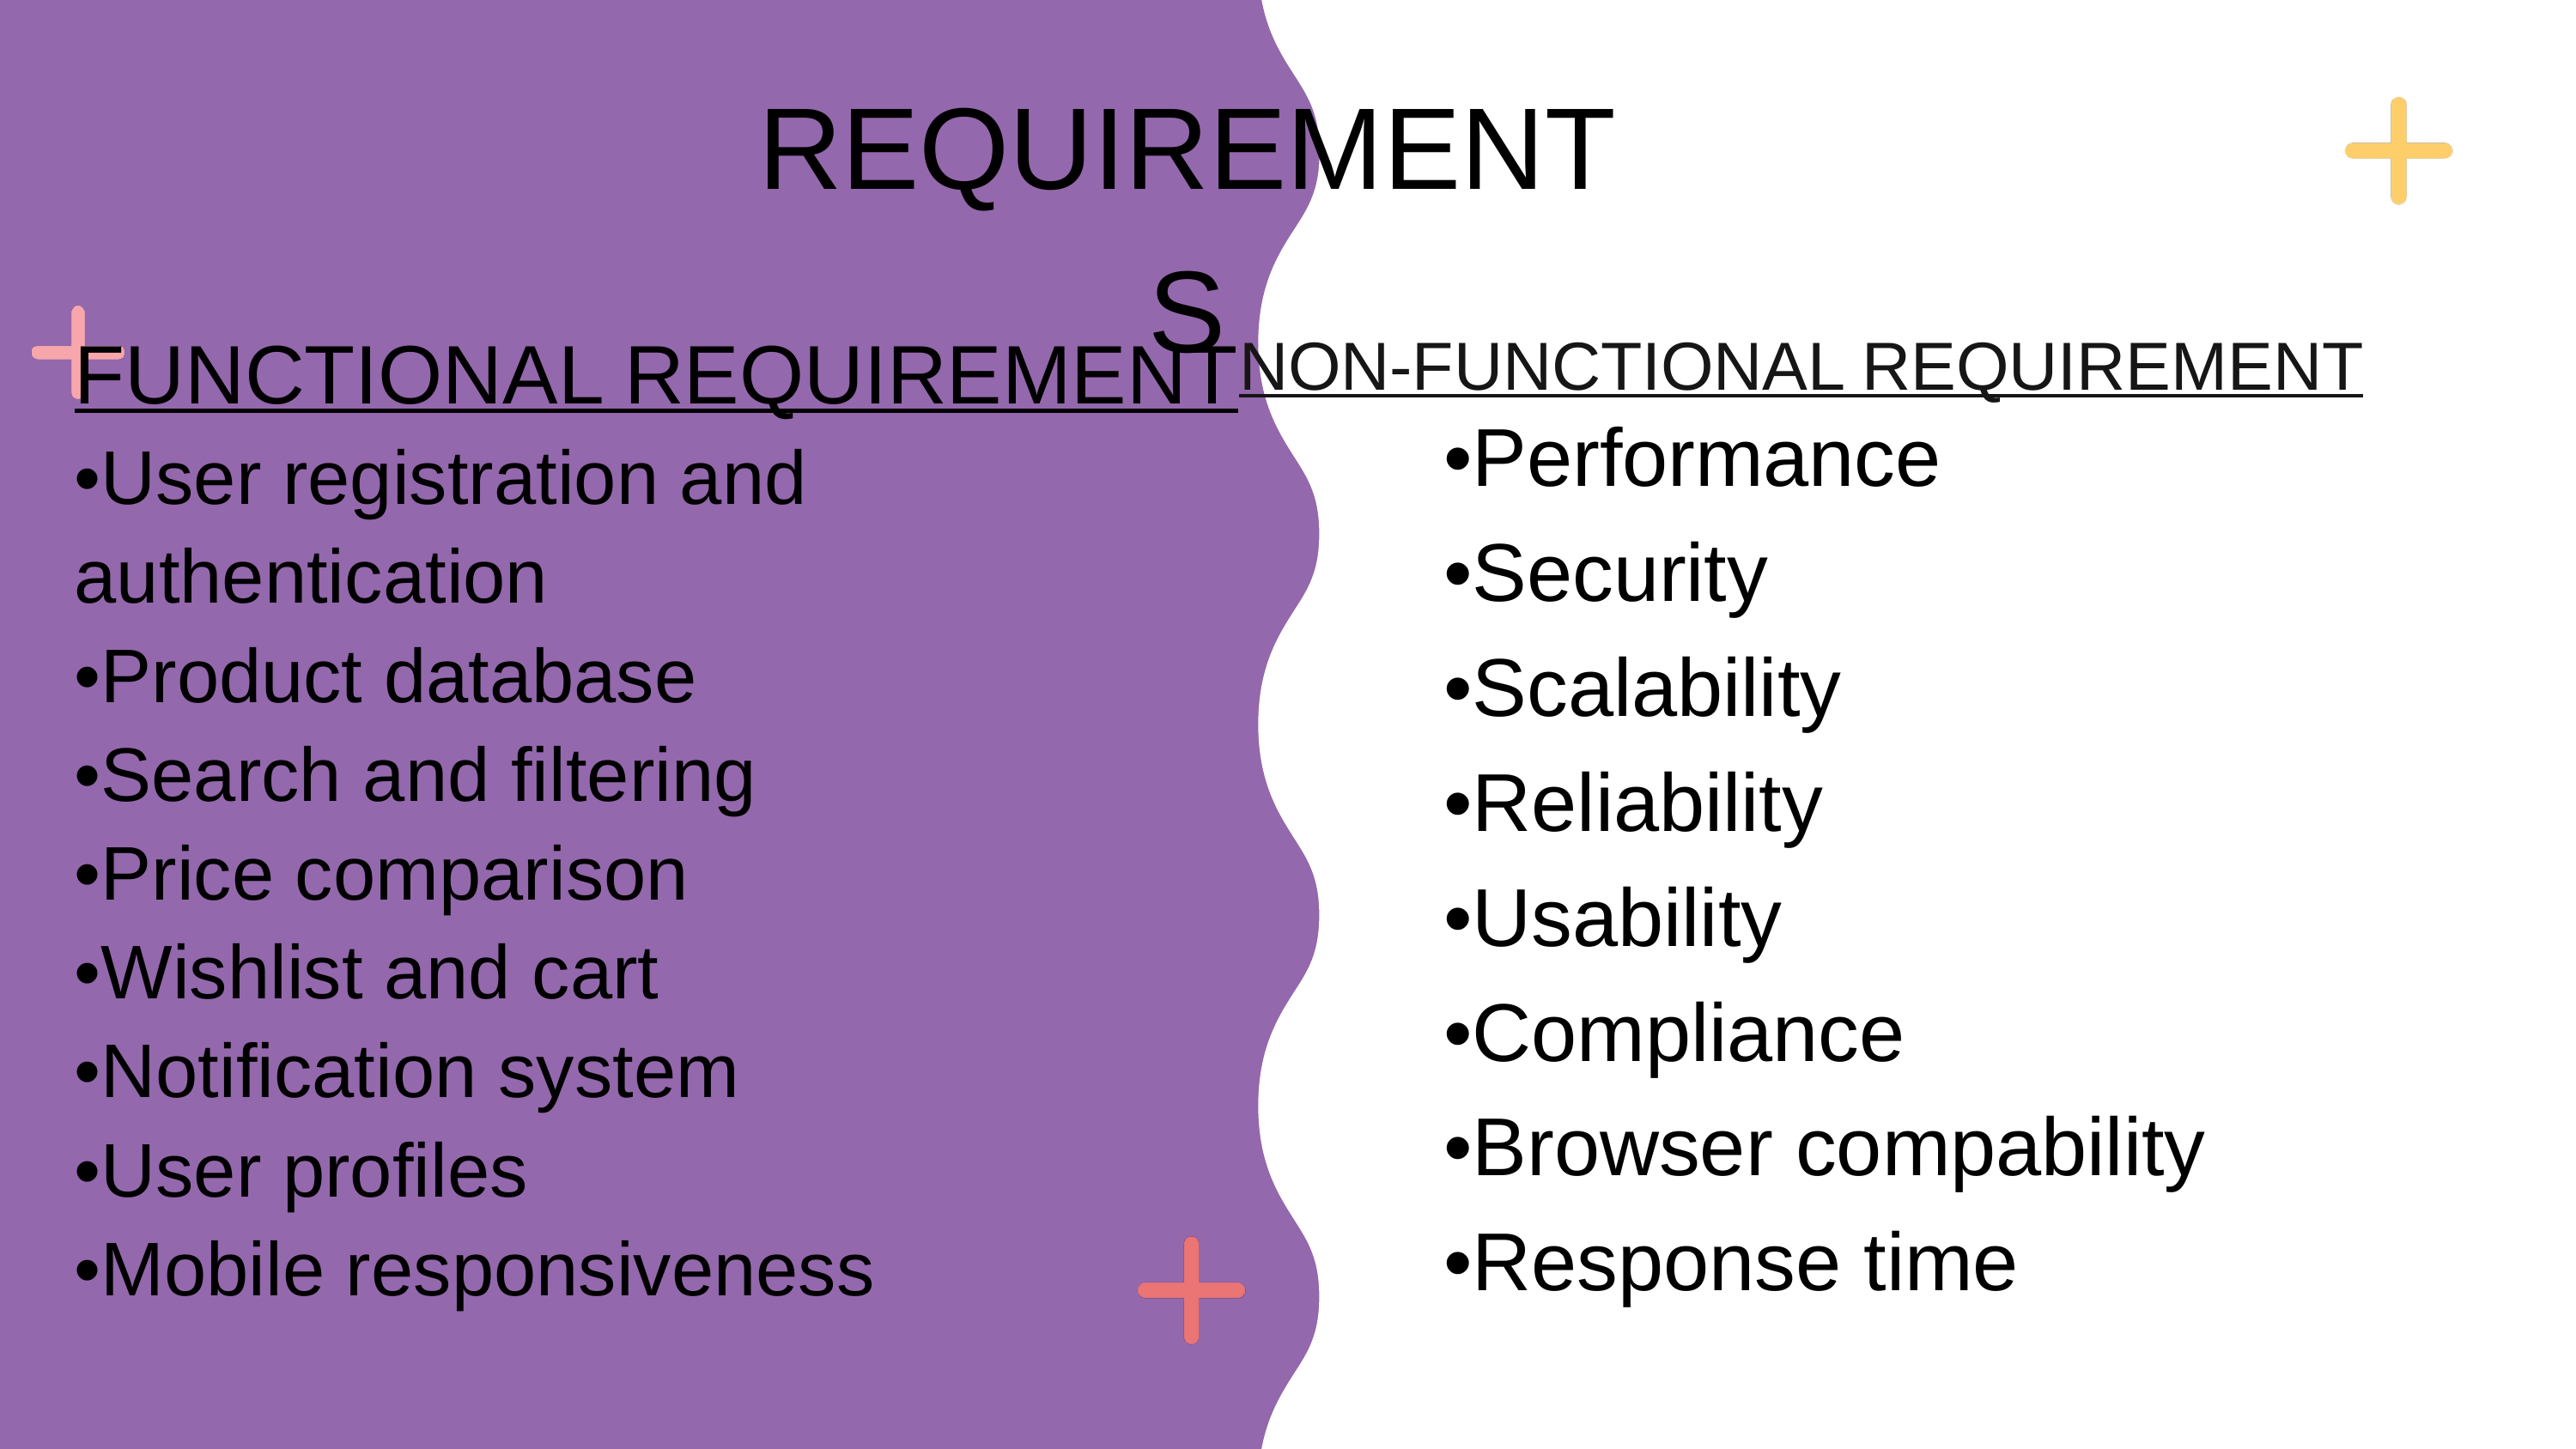

REQUIREMENTS

•Performance
•Security
•Scalability
•Reliability
•Usability
•Compliance
•Browser compability
•Response time

NON-FUNCTIONAL REQUIREMENT
FUNCTIONAL REQUIREMENT
•User registration and authentication
•Product database
•Search and filtering
•Price comparison
•Wishlist and cart
•Notification system
•User profiles
•Mobile responsiveness